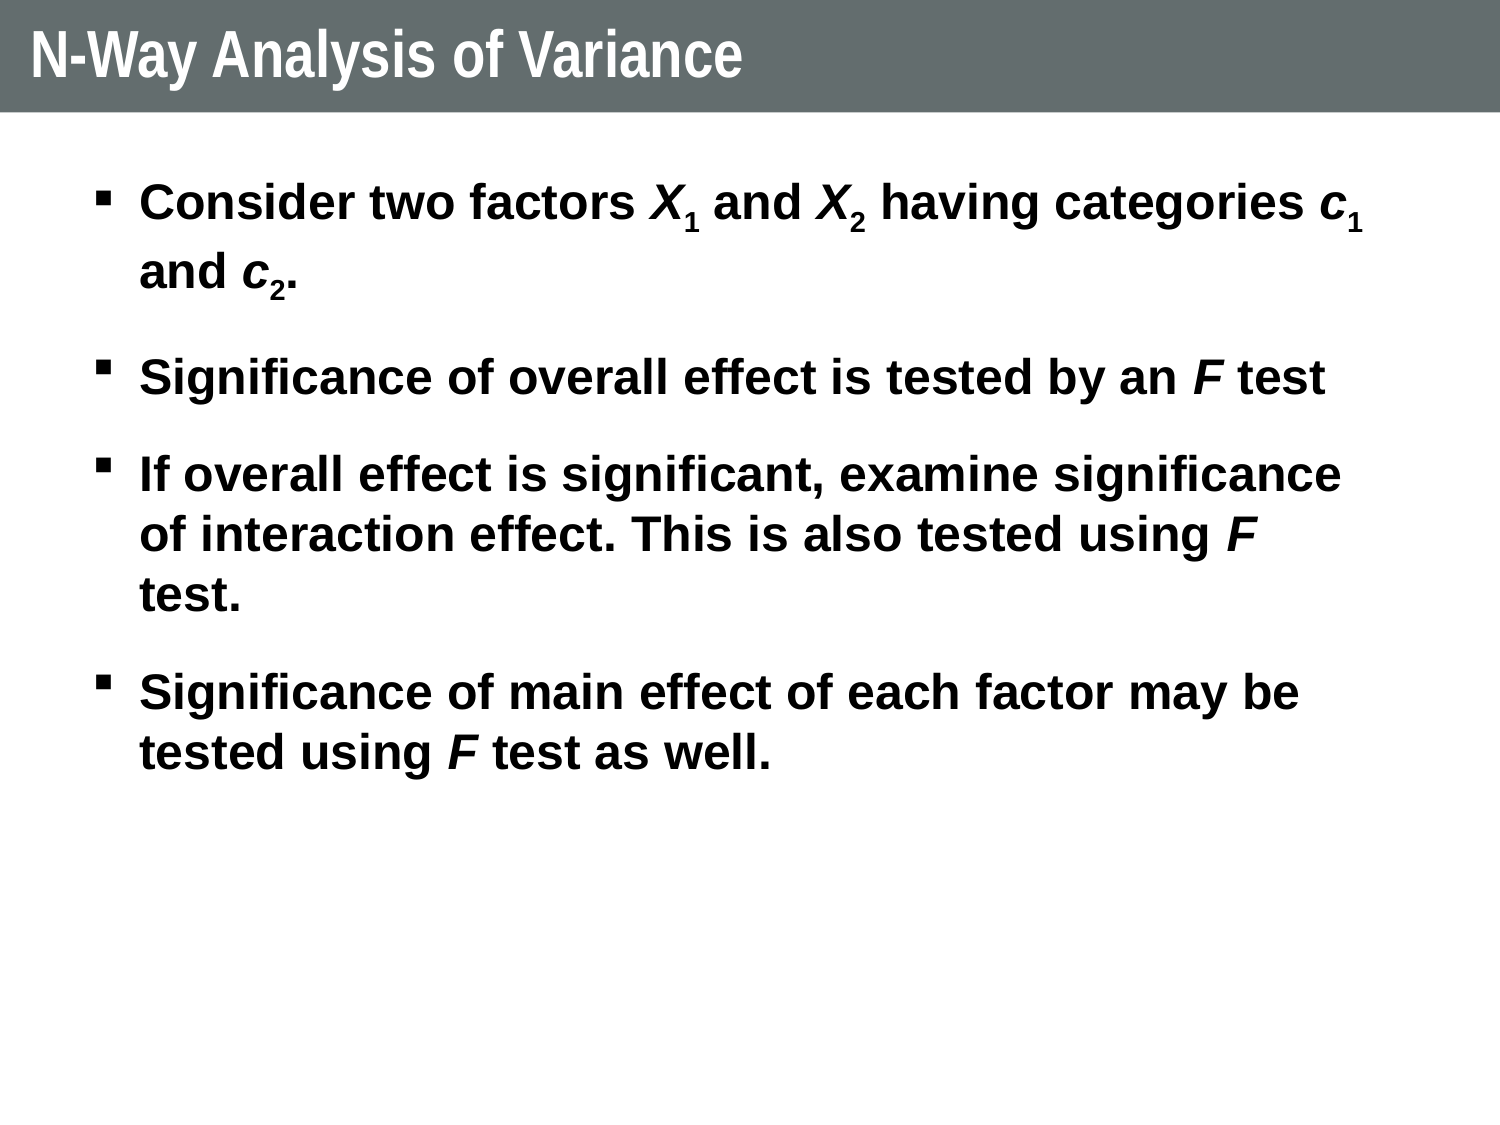

# N-Way Analysis of Variance
Consider two factors X1 and X2 having categories c1 and c2.
Significance of overall effect is tested by an F test
If overall effect is significant, examine significance of interaction effect. This is also tested using F test.
Significance of main effect of each factor may be tested using F test as well.